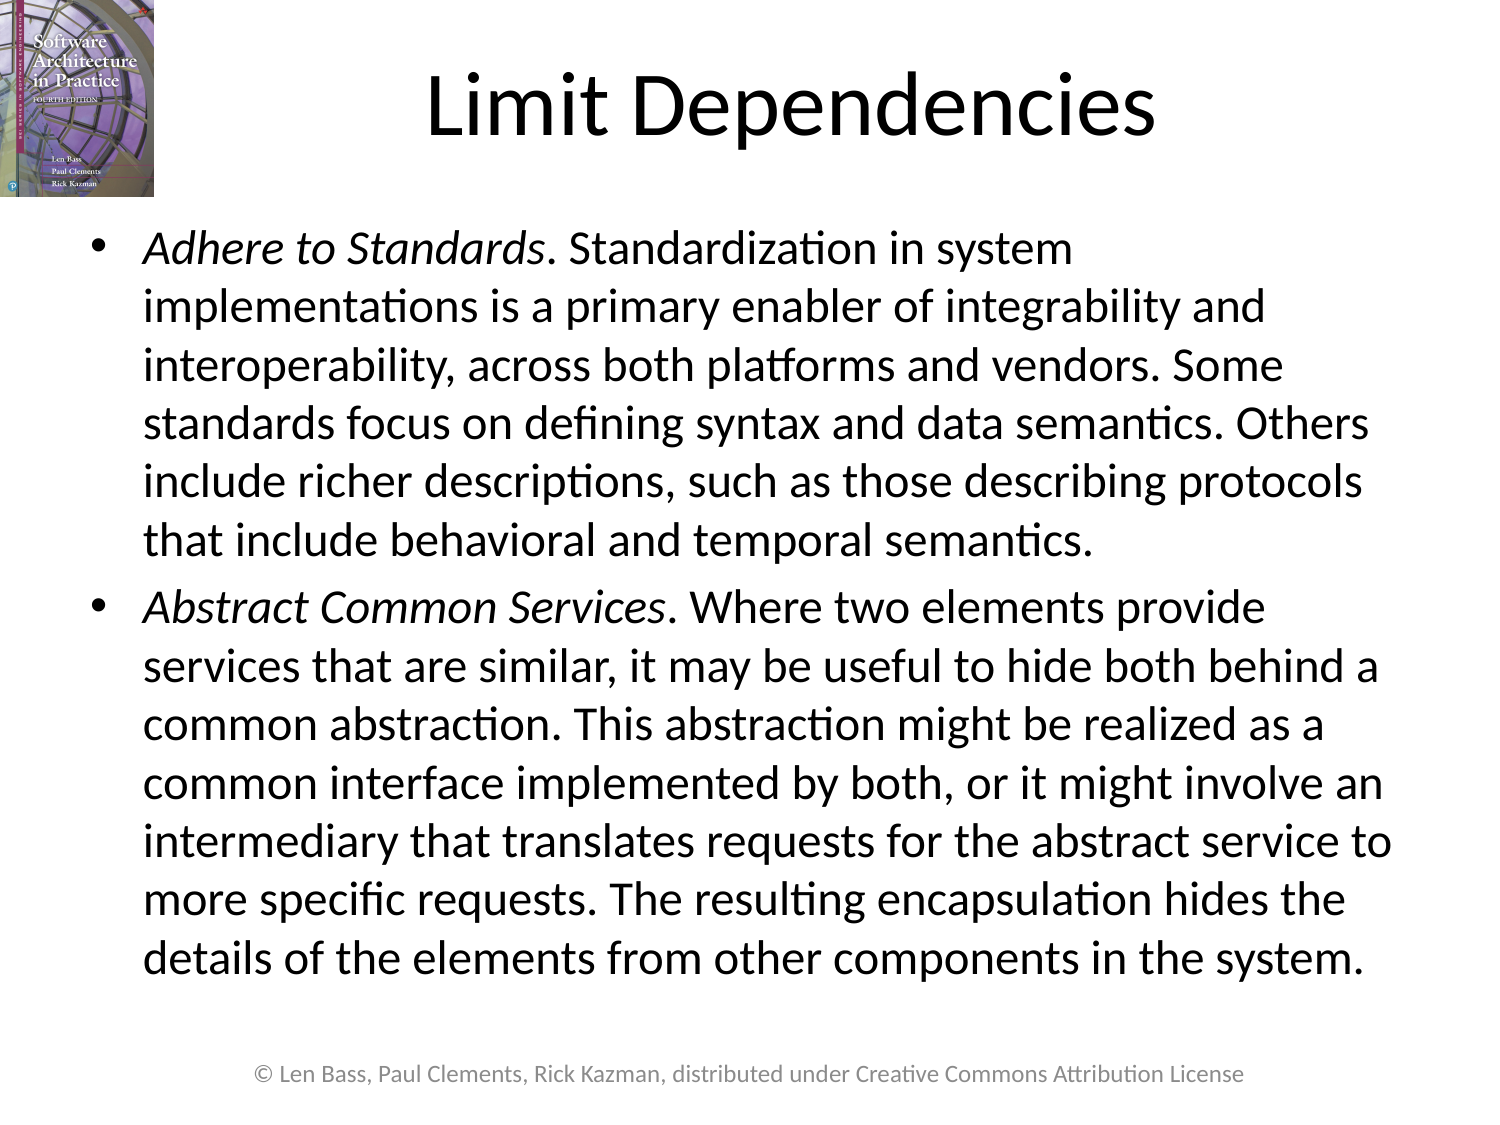

# Limit Dependencies
Adhere to Standards. Standardization in system implementations is a primary enabler of integrability and interoperability, across both platforms and vendors. Some standards focus on defining syntax and data semantics. Others include richer descriptions, such as those describing protocols that include behavioral and temporal semantics.
Abstract Common Services. Where two elements provide services that are similar, it may be useful to hide both behind a common abstraction. This abstraction might be realized as a common interface implemented by both, or it might involve an intermediary that translates requests for the abstract service to more specific requests. The resulting encapsulation hides the details of the elements from other components in the system.
© Len Bass, Paul Clements, Rick Kazman, distributed under Creative Commons Attribution License